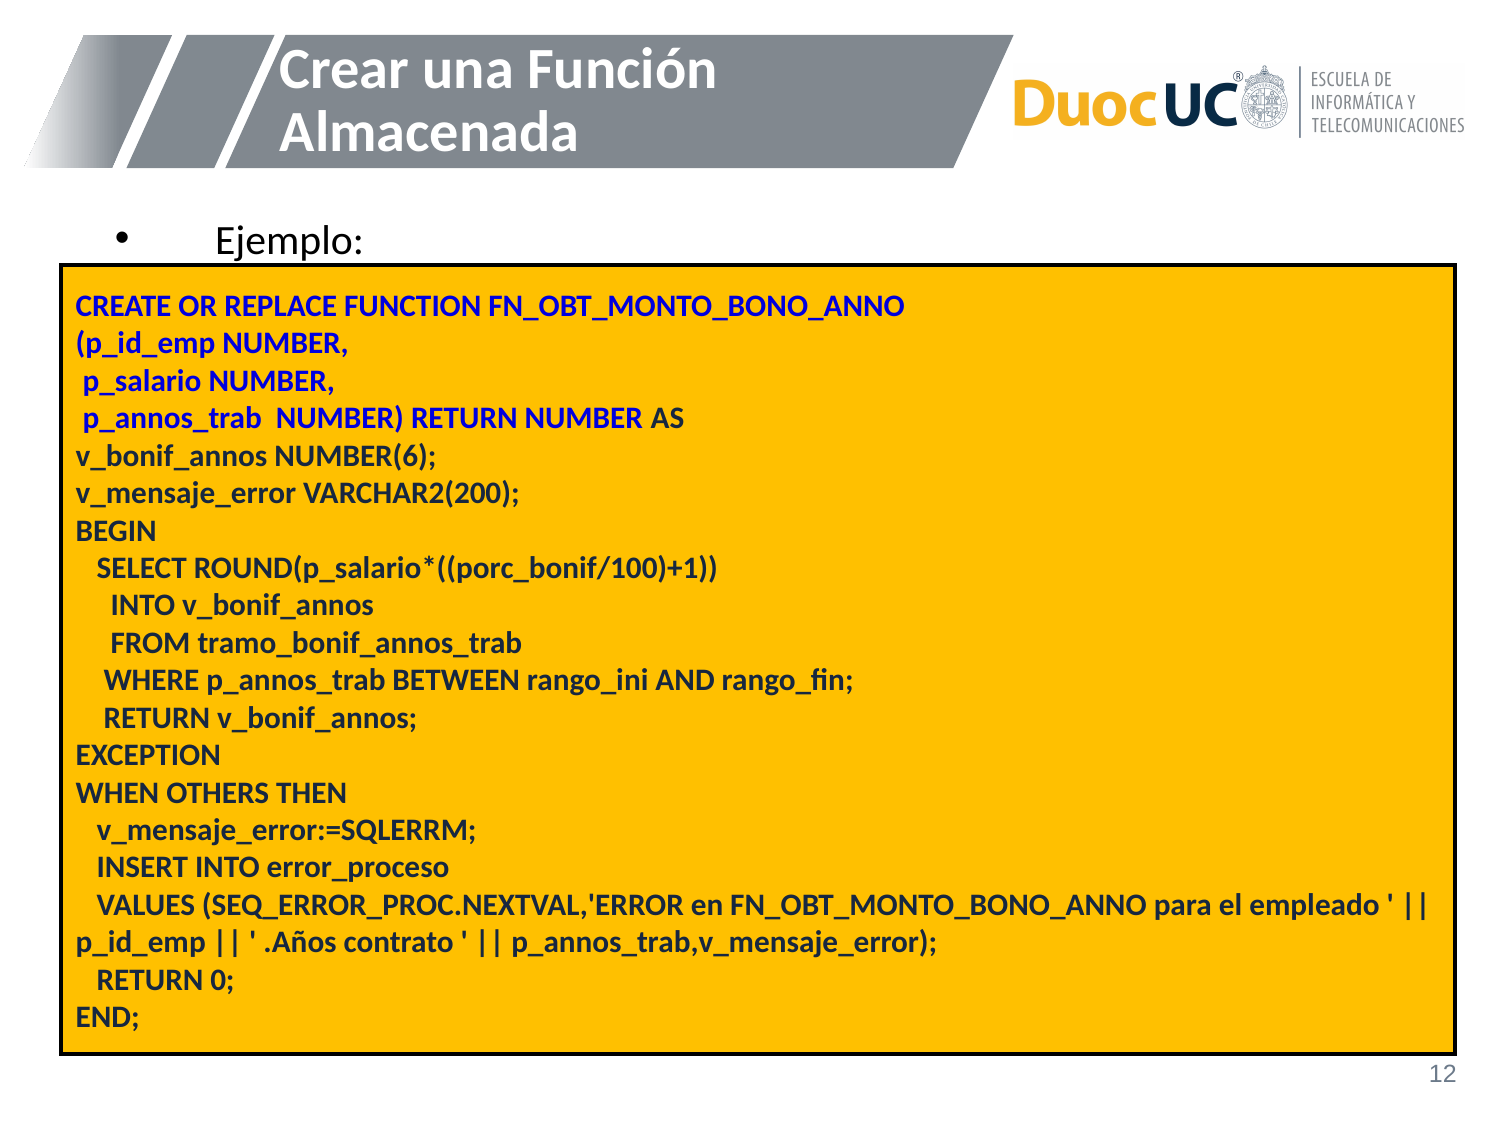

# Crear una Función Almacenada
Ejemplo:

CREATE OR REPLACE FUNCTION FN_OBT_MONTO_BONO_ANNO
(p_id_emp NUMBER,
 p_salario NUMBER,
 p_annos_trab  NUMBER) RETURN NUMBER AS
v_bonif_annos NUMBER(6);
v_mensaje_error VARCHAR2(200);
BEGIN
   SELECT ROUND(p_salario*((porc_bonif/100)+1))
     INTO v_bonif_annos
     FROM tramo_bonif_annos_trab
    WHERE p_annos_trab BETWEEN rango_ini AND rango_fin;
    RETURN v_bonif_annos;
EXCEPTION
WHEN OTHERS THEN
   v_mensaje_error:=SQLERRM;
   INSERT INTO error_proceso
   VALUES (SEQ_ERROR_PROC.NEXTVAL,'ERROR en FN_OBT_MONTO_BONO_ANNO para el empleado ' || p_id_emp || ' .Años contrato ' || p_annos_trab,v_mensaje_error);
   RETURN 0;
END;